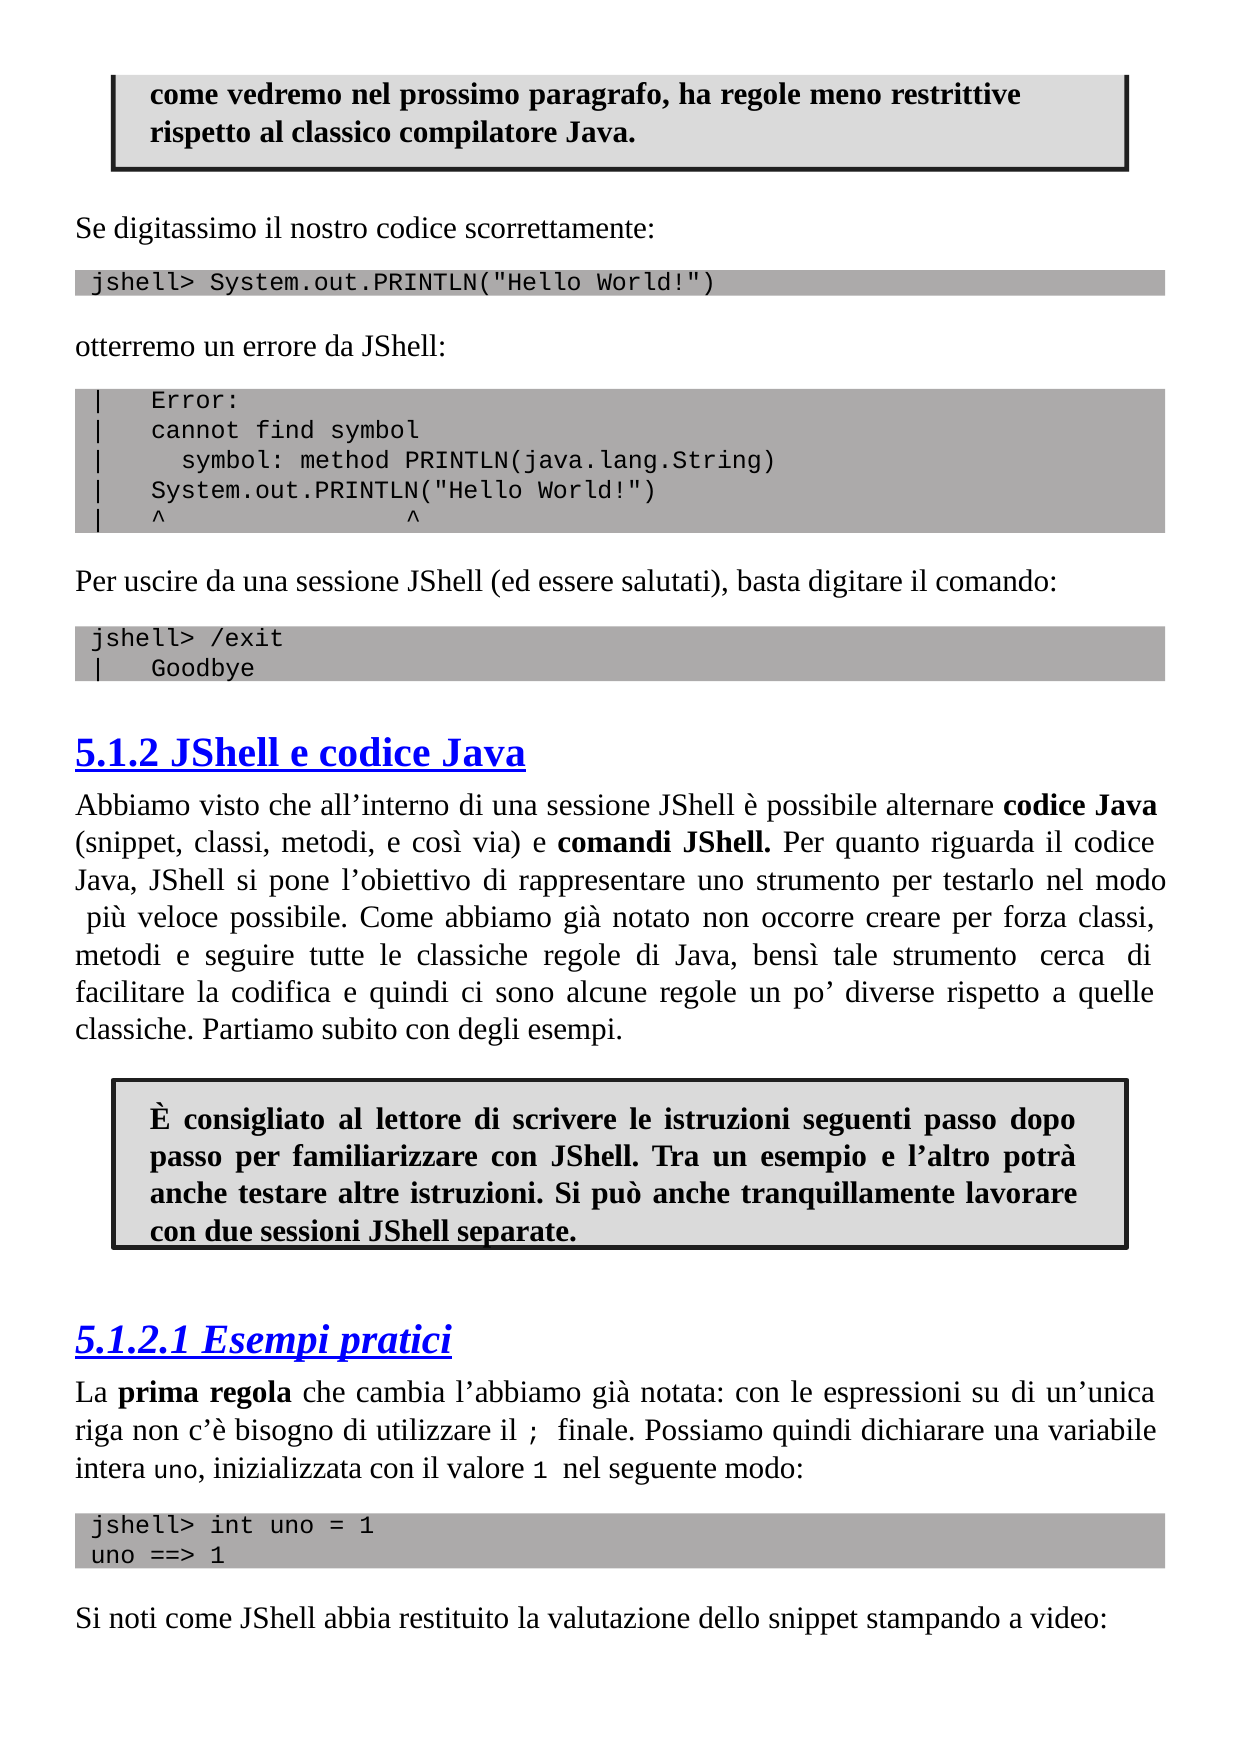

come vedremo nel prossimo paragrafo, ha regole meno restrittive  rispetto al classico compilatore Java.

Se digitassimo il nostro codice scorrettamente:

jshell> System.out.PRINTLN("Hello World!")
otterremo un errore da JShell:
|	Error:
|	cannot find symbol
|	symbol: method PRINTLN(java.lang.String)
|	System.out.PRINTLN("Hello World!")
|	^	^
Per uscire da una sessione JShell (ed essere salutati), basta digitare il comando:
jshell> /exit
|	Goodbye
5.1.2 JShell e codice Java
Abbiamo visto che all’interno di una sessione JShell è possibile alternare codice Java  (snippet, classi, metodi, e così via) e comandi JShell. Per quanto riguarda il codice  Java, JShell si pone l’obiettivo di rappresentare uno strumento per testarlo nel modo  più veloce possibile. Come abbiamo già notato non occorre creare per forza classi,  metodi e seguire tutte le classiche regole di Java, bensì tale strumento cerca di  facilitare la codifica e quindi ci sono alcune regole un po’ diverse rispetto a quelle  classiche. Partiamo subito con degli esempi.
È consigliato al lettore di scrivere le istruzioni seguenti passo dopo  passo per familiarizzare con JShell. Tra un esempio e l’altro potrà  anche testare altre istruzioni. Si può anche tranquillamente lavorare  con due sessioni JShell separate.
5.1.2.1 Esempi pratici
La prima regola che cambia l’abbiamo già notata: con le espressioni su di un’unica  riga non c’è bisogno di utilizzare il ; finale. Possiamo quindi dichiarare una variabile  intera uno, inizializzata con il valore 1 nel seguente modo:
jshell> int uno = 1
uno ==> 1
Si noti come JShell abbia restituito la valutazione dello snippet stampando a video: